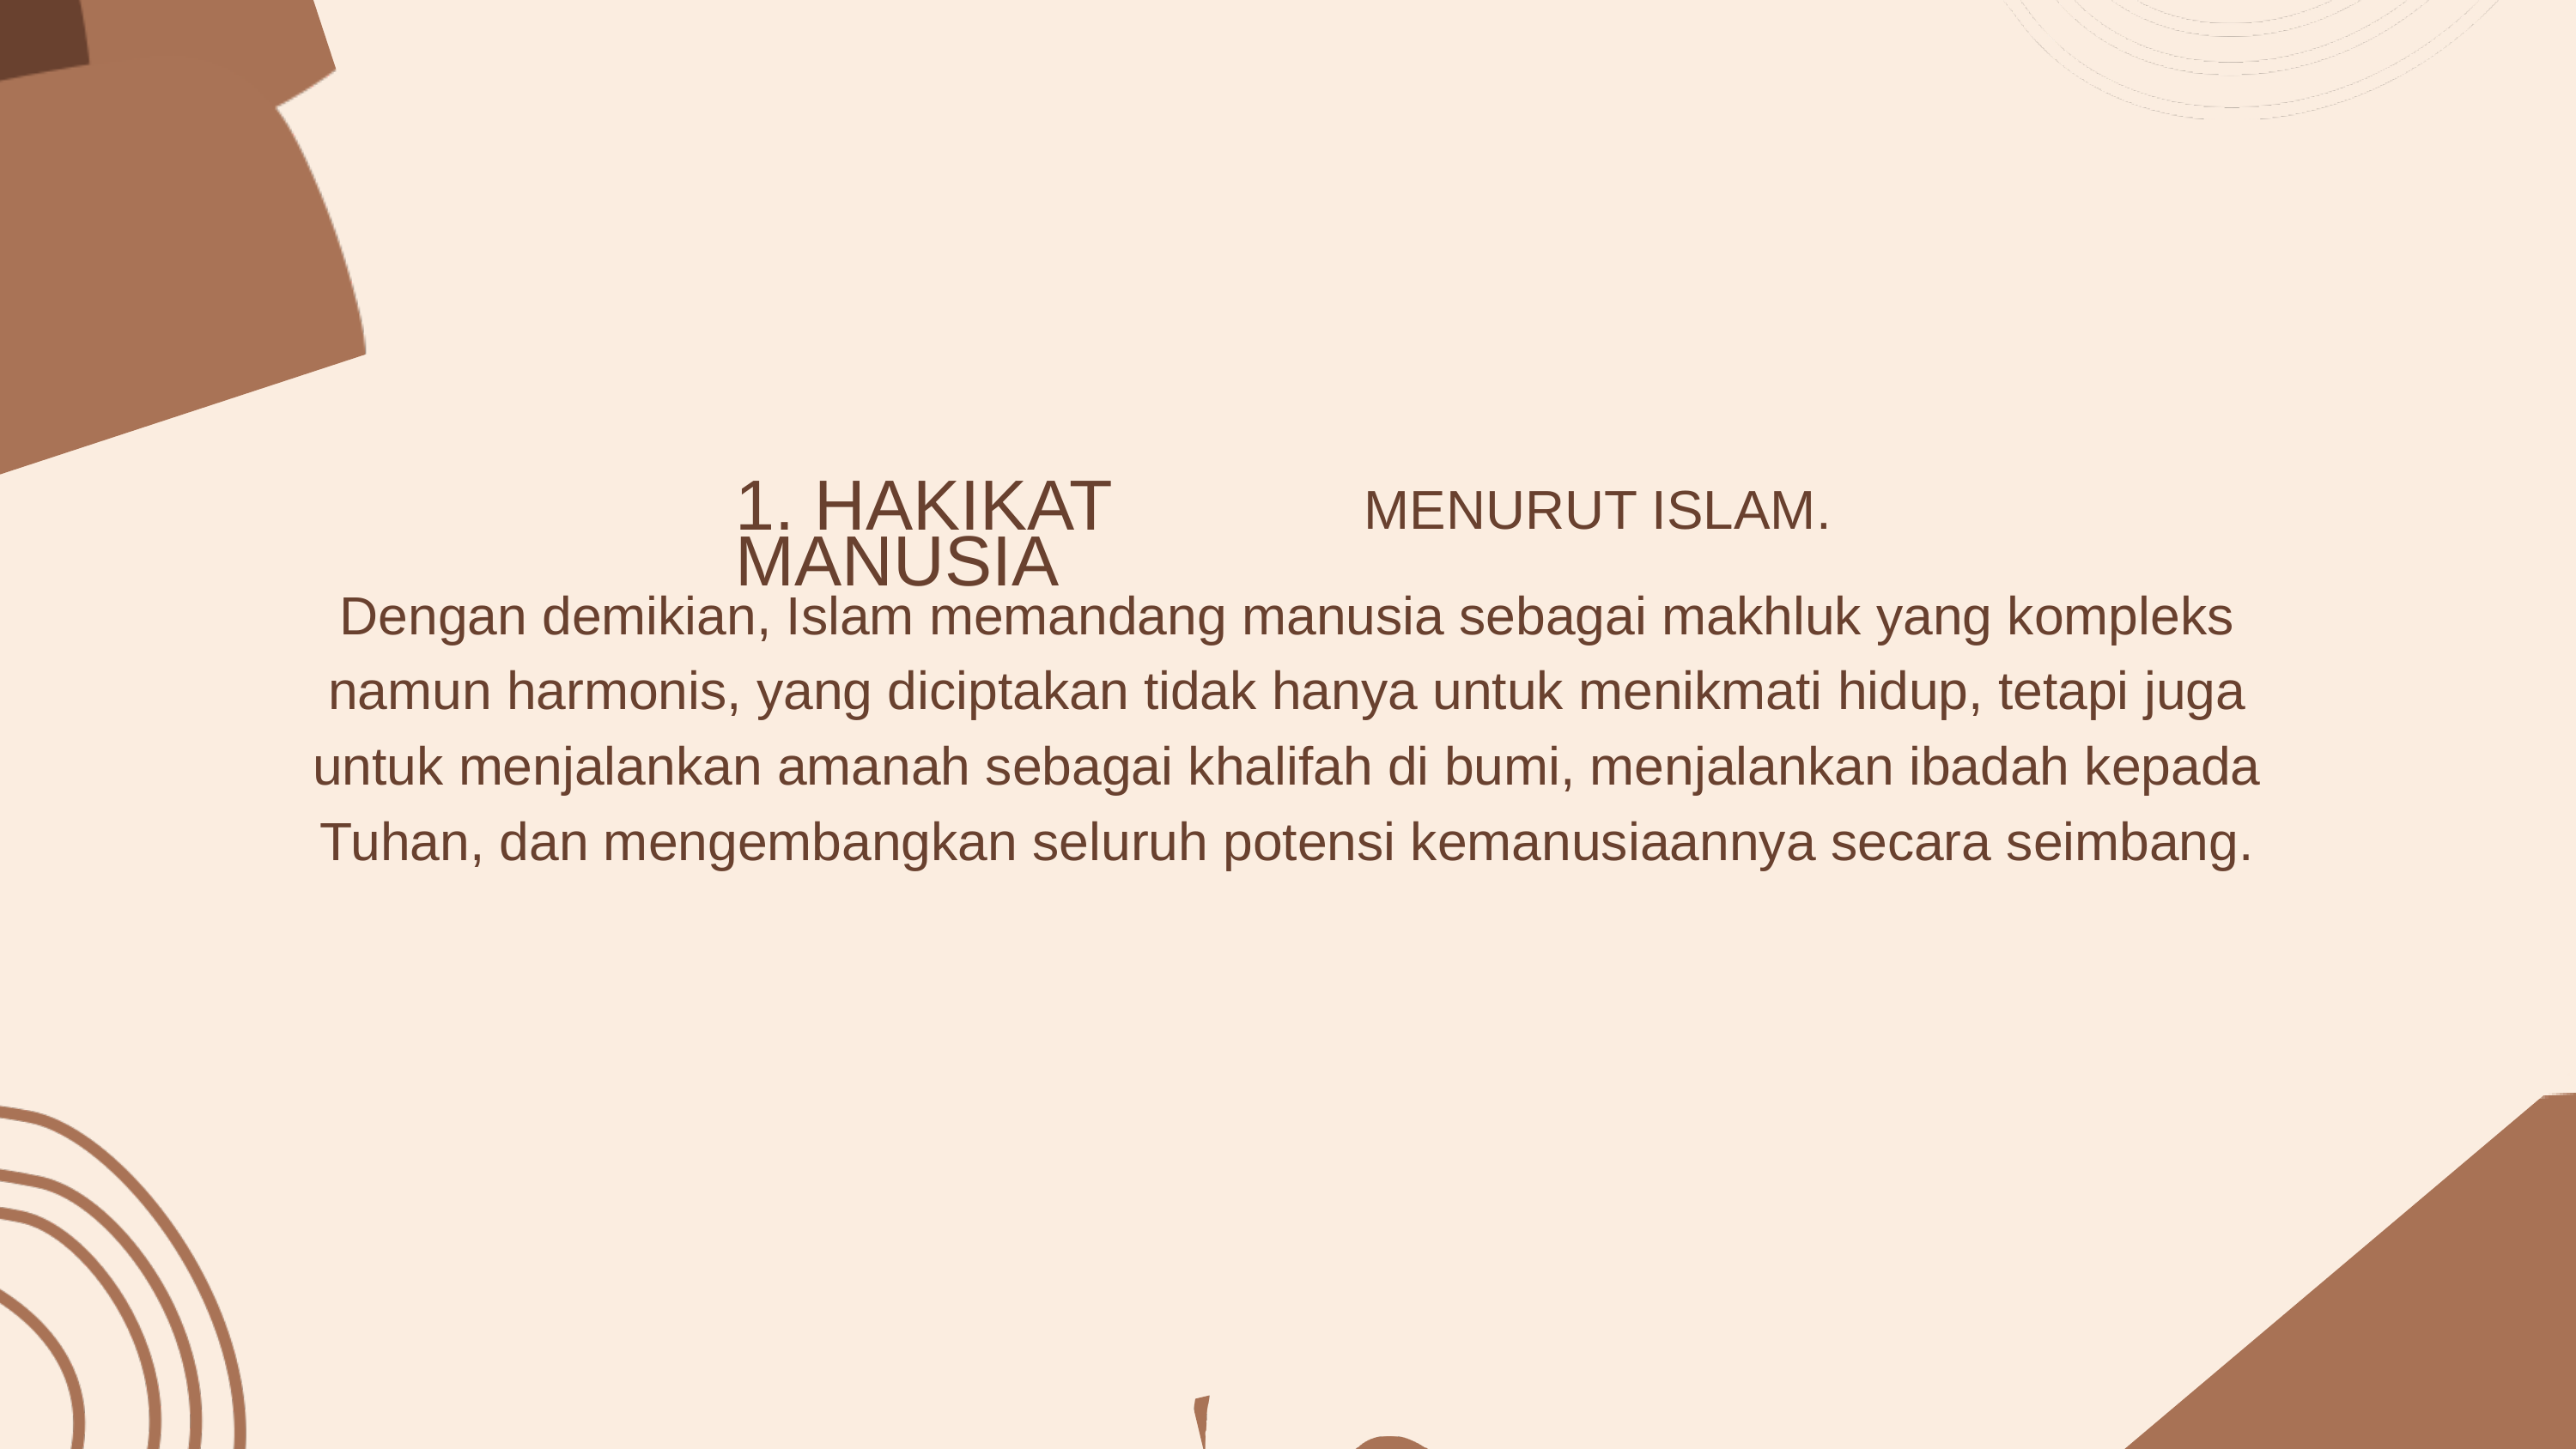

1. HAKIKAT MANUSIA
MENURUT ISLAM.
Dengan demikian, Islam memandang manusia sebagai makhluk yang kompleks namun harmonis, yang diciptakan tidak hanya untuk menikmati hidup, tetapi juga untuk menjalankan amanah sebagai khalifah di bumi, menjalankan ibadah kepada Tuhan, dan mengembangkan seluruh potensi kemanusiaannya secara seimbang.